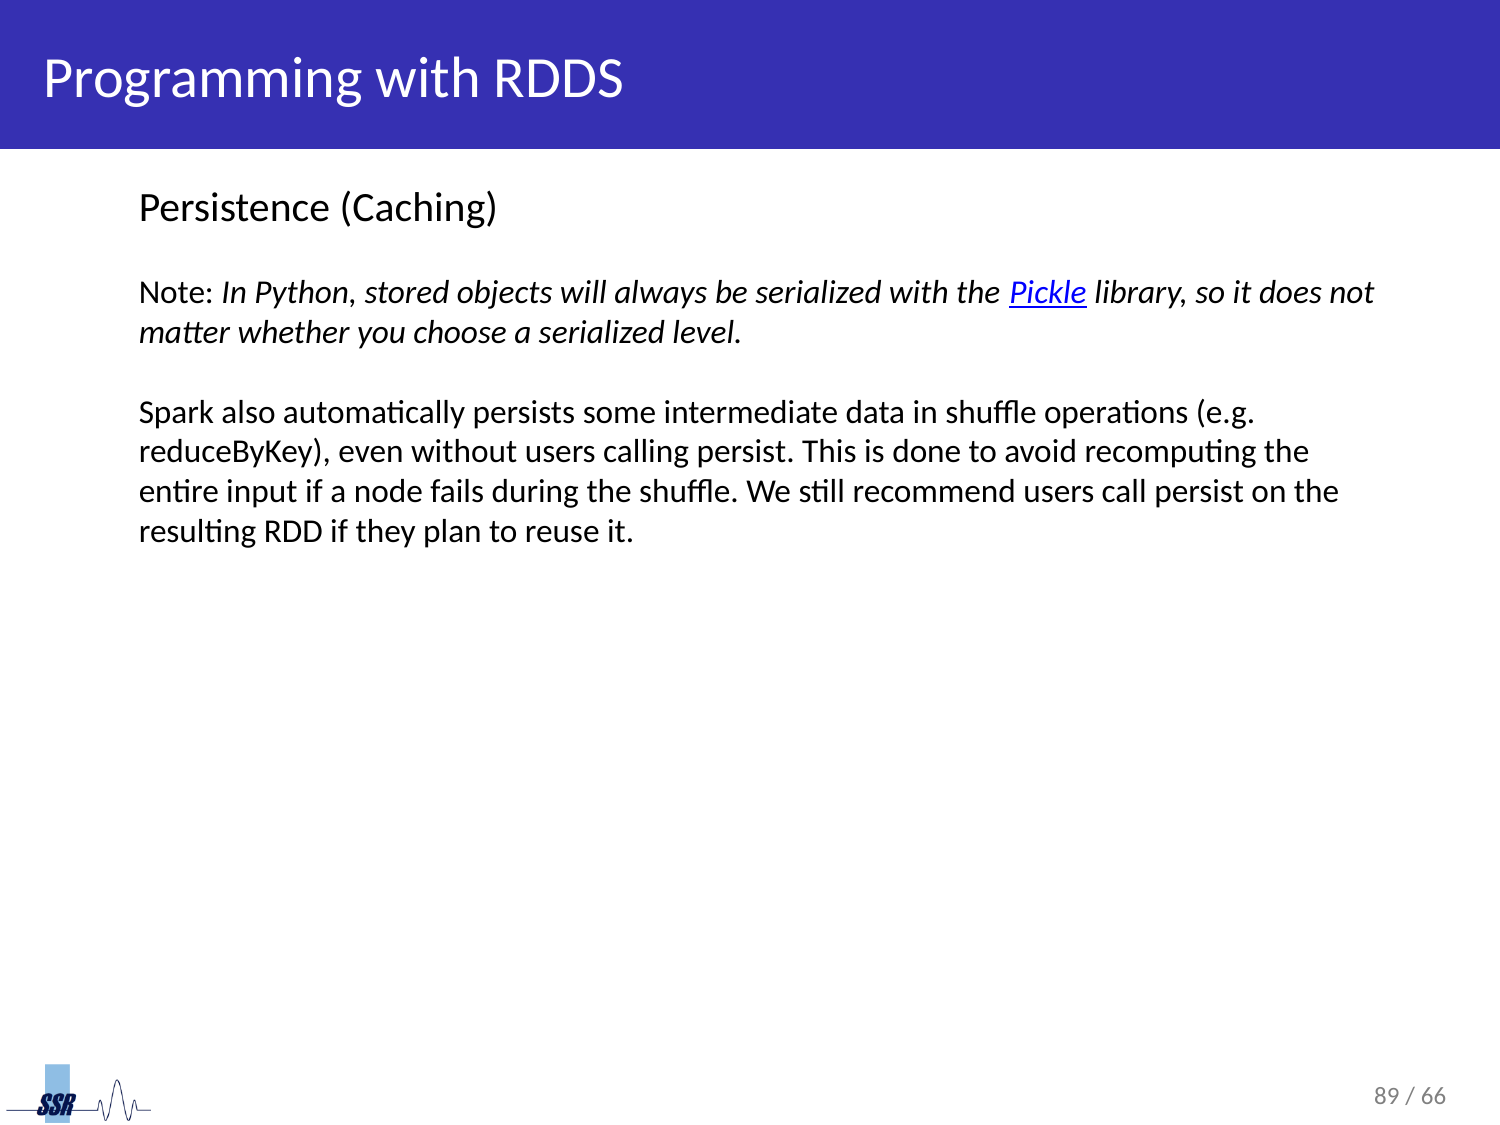

# Programming with RDDS
Persistence (Caching)

Note: In Python, stored objects will always be serialized with the Pickle library, so it does not matter whether you choose a serialized level.

Spark also automatically persists some intermediate data in shuffle operations (e.g. reduceByKey), even without users calling persist. This is done to avoid recomputing the entire input if a node fails during the shuffle. We still recommend users call persist on the resulting RDD if they plan to reuse it.